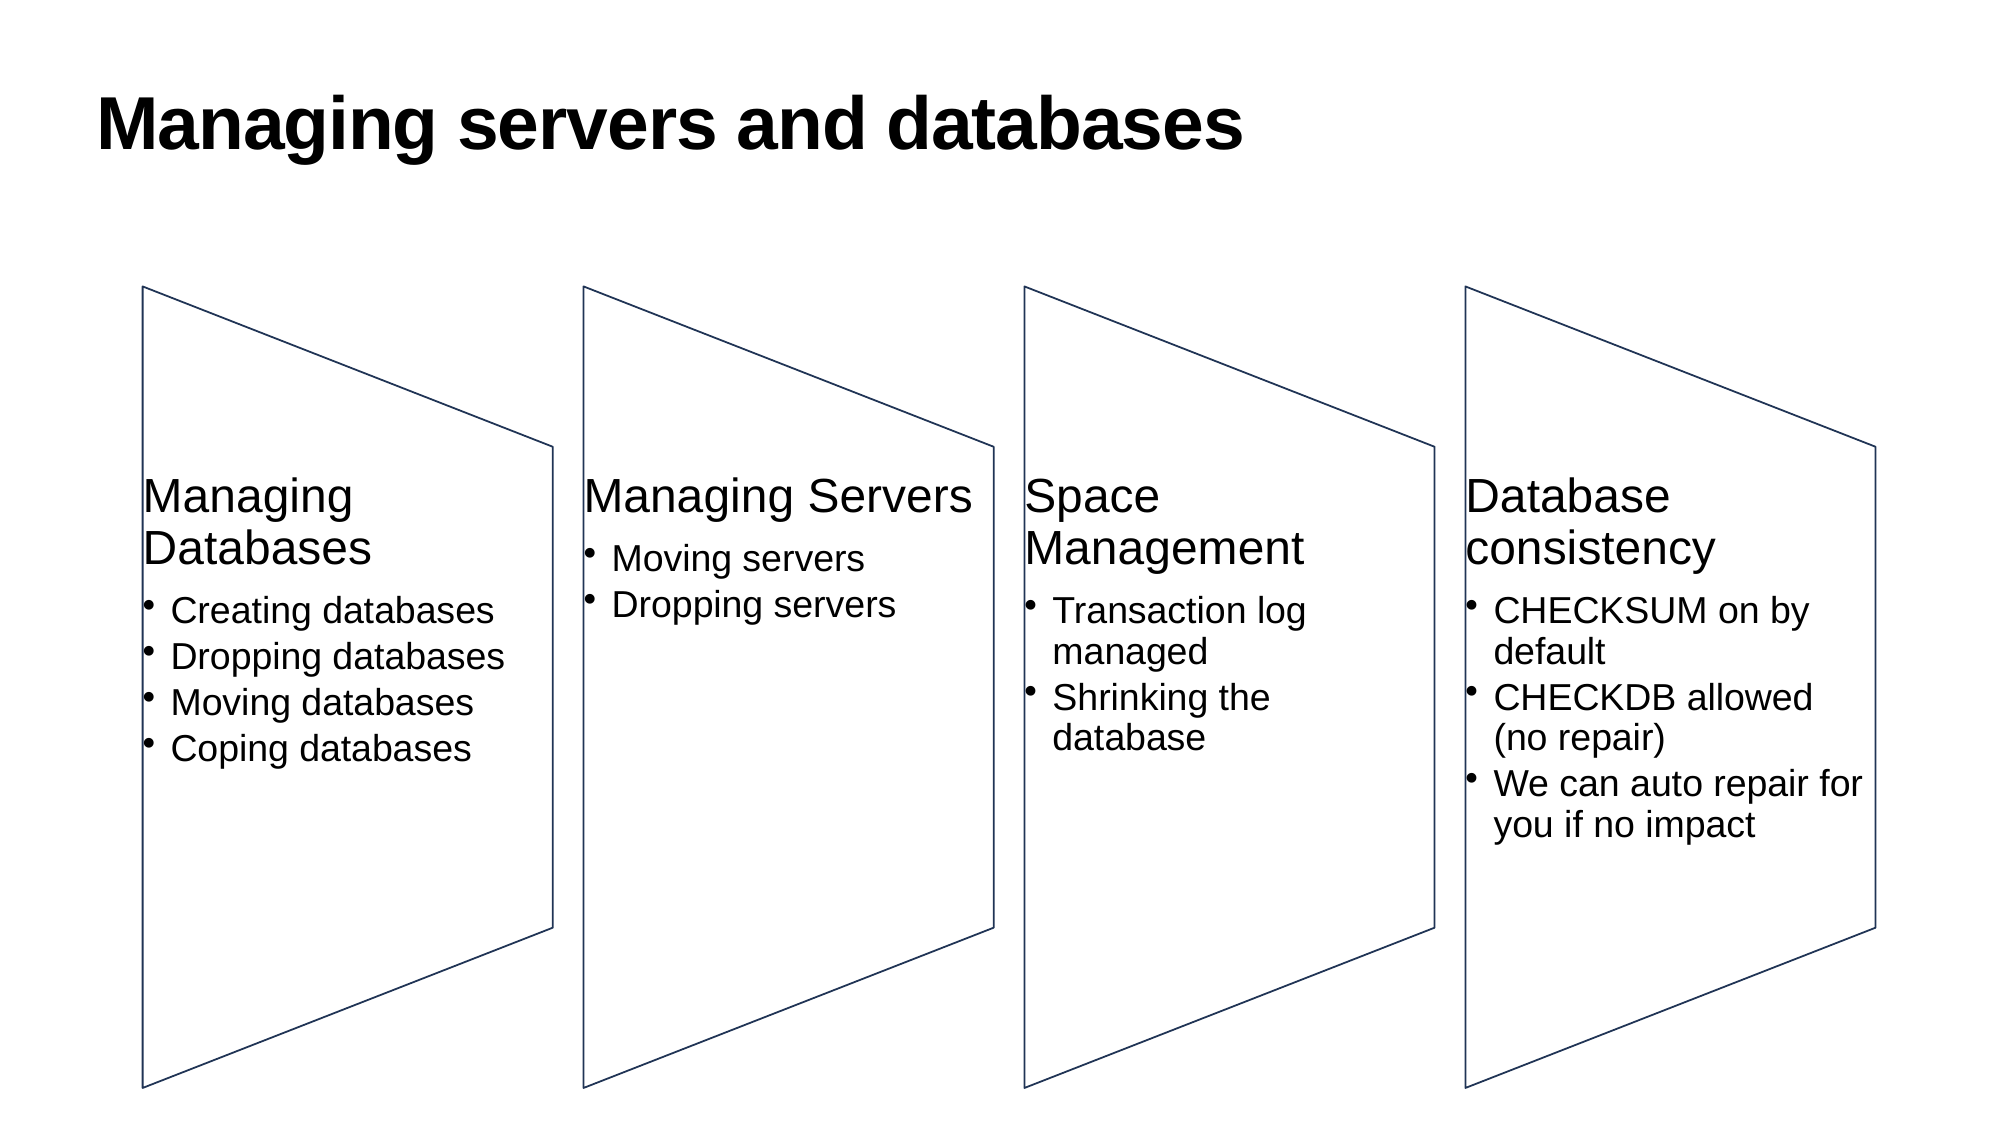

# Managing servers and databases
Managing Databases
Creating databases
Dropping databases
Moving databases
Coping databases
Managing Servers
Moving servers
Dropping servers
Space Management
Transaction log managed
Shrinking the database
Database consistency
CHECKSUM on by default
CHECKDB allowed (no repair)
We can auto repair for you if no impact